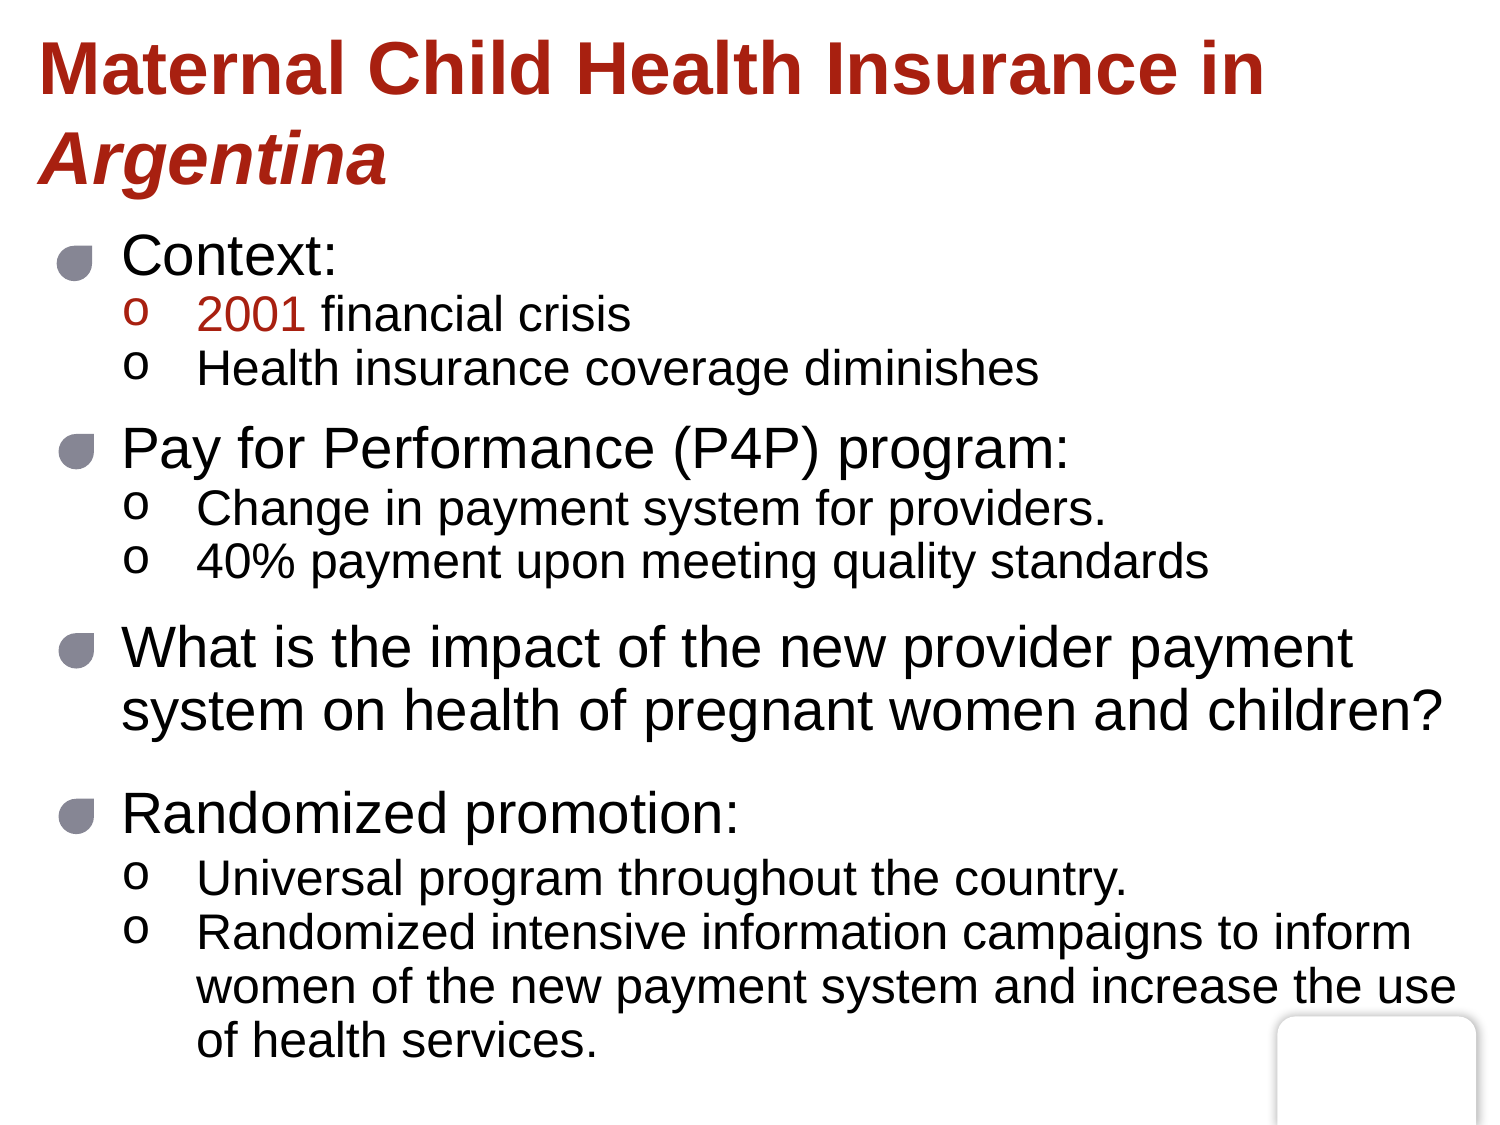

# Maternal Child Health Insurance in Argentina
Context:

2001 financial crisis
Health insurance coverage diminishes
Pay for Performance (P4P) program:

Change in payment system for providers.
40% payment upon meeting quality standards
What is the impact of the new provider payment system on health of pregnant women and children?

Randomized promotion:

Universal program throughout the country.
Randomized intensive information campaigns to inform women of the new payment system and increase the use of health services.